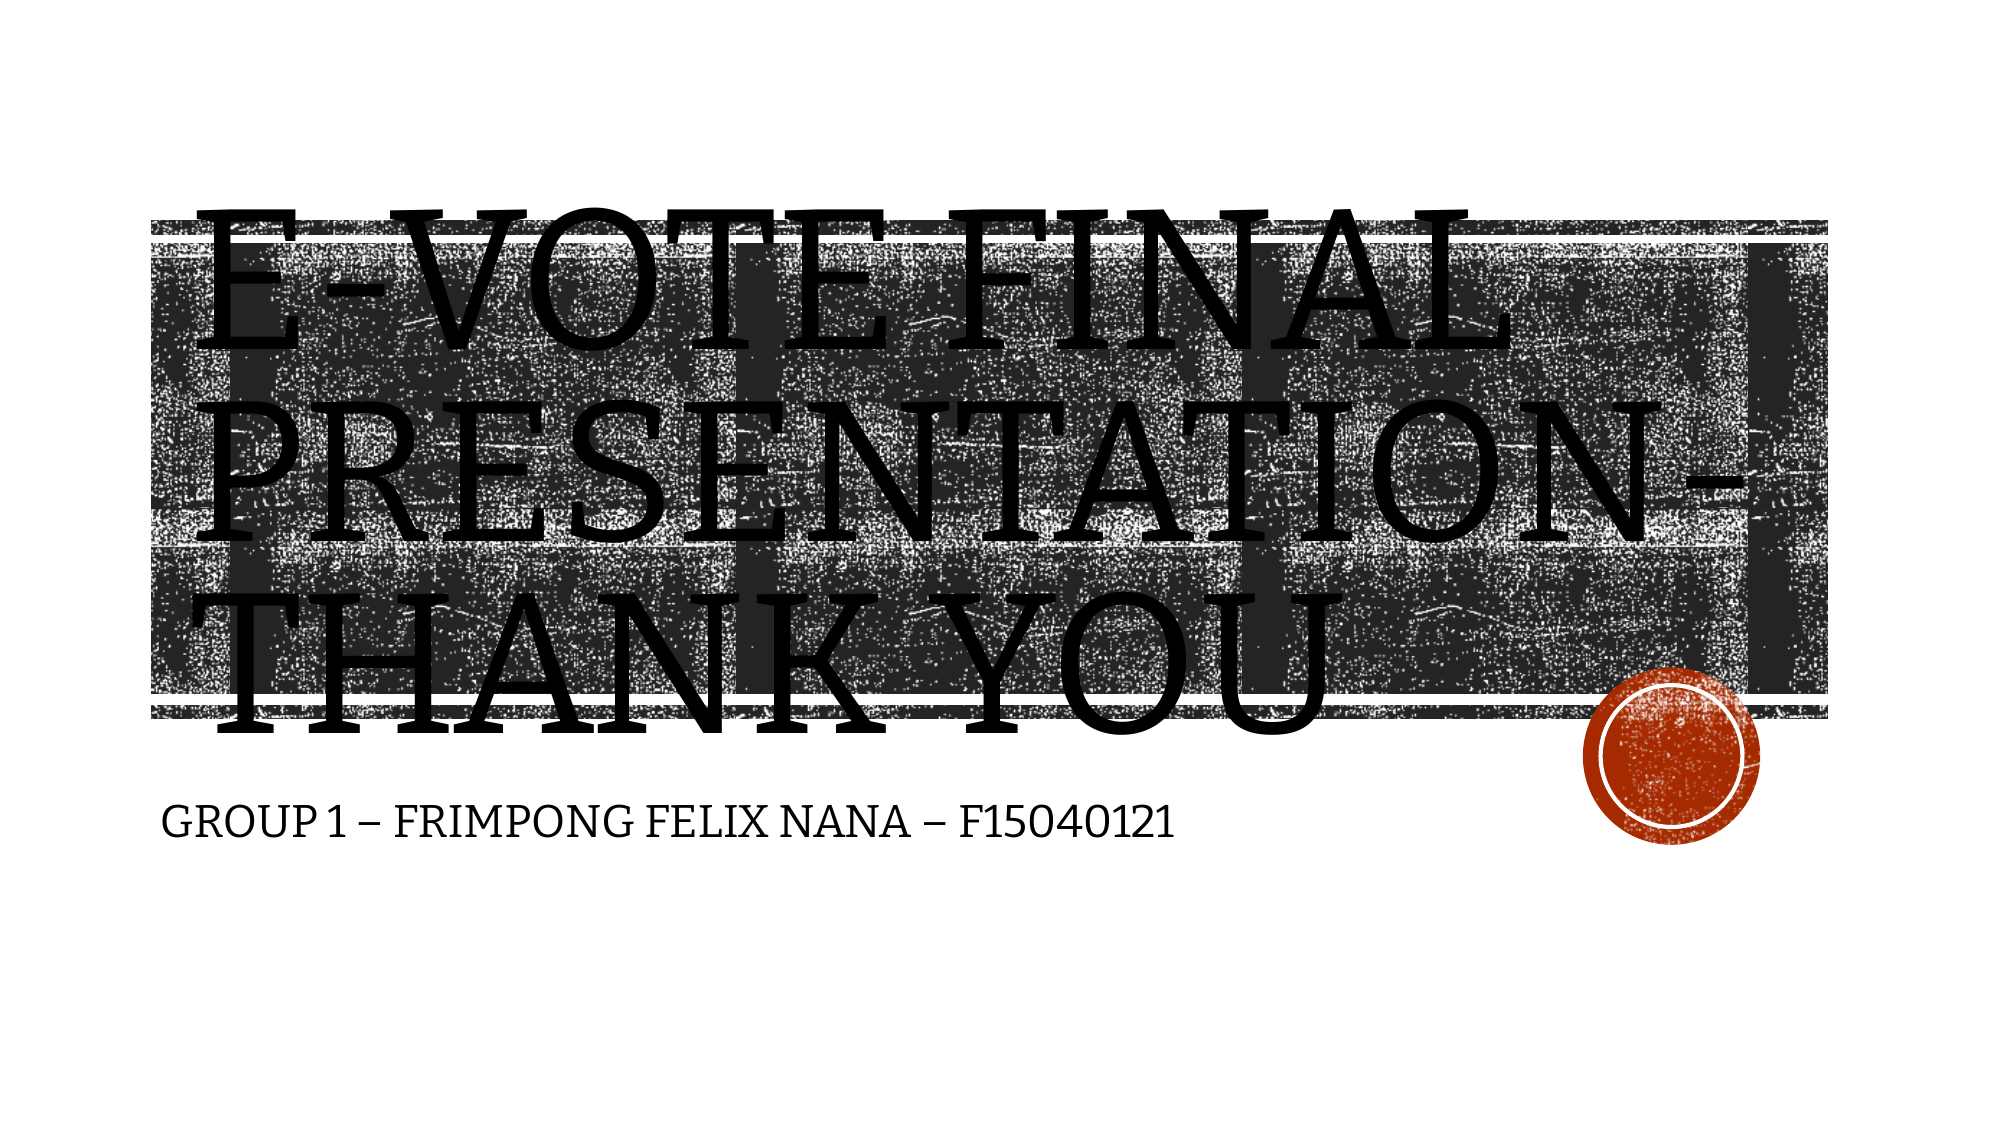

# E-VOTE FINAL PRESENTATION- Thank you
GROUP 1 – FRIMPONG FELIX NANA – F15040121